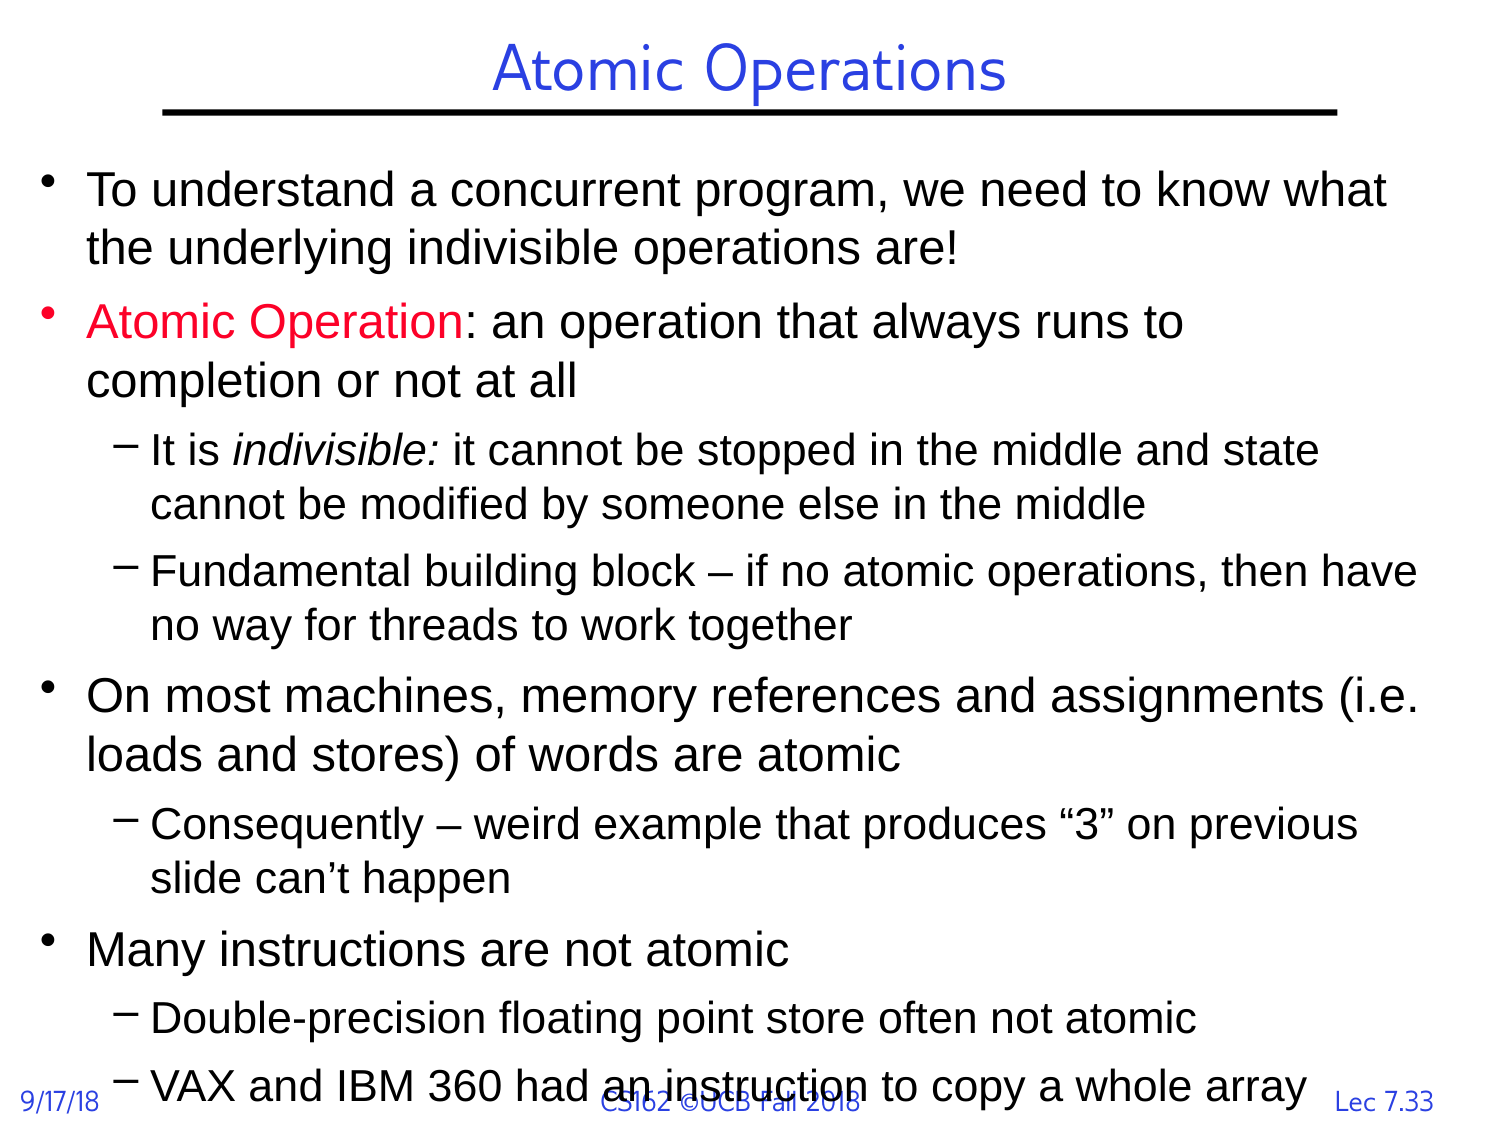

# Atomic Operations
To understand a concurrent program, we need to know what the underlying indivisible operations are!
Atomic Operation: an operation that always runs to completion or not at all
It is indivisible: it cannot be stopped in the middle and state cannot be modified by someone else in the middle
Fundamental building block – if no atomic operations, then have no way for threads to work together
On most machines, memory references and assignments (i.e. loads and stores) of words are atomic
Consequently – weird example that produces “3” on previous slide can’t happen
Many instructions are not atomic
Double-precision floating point store often not atomic
VAX and IBM 360 had an instruction to copy a whole array